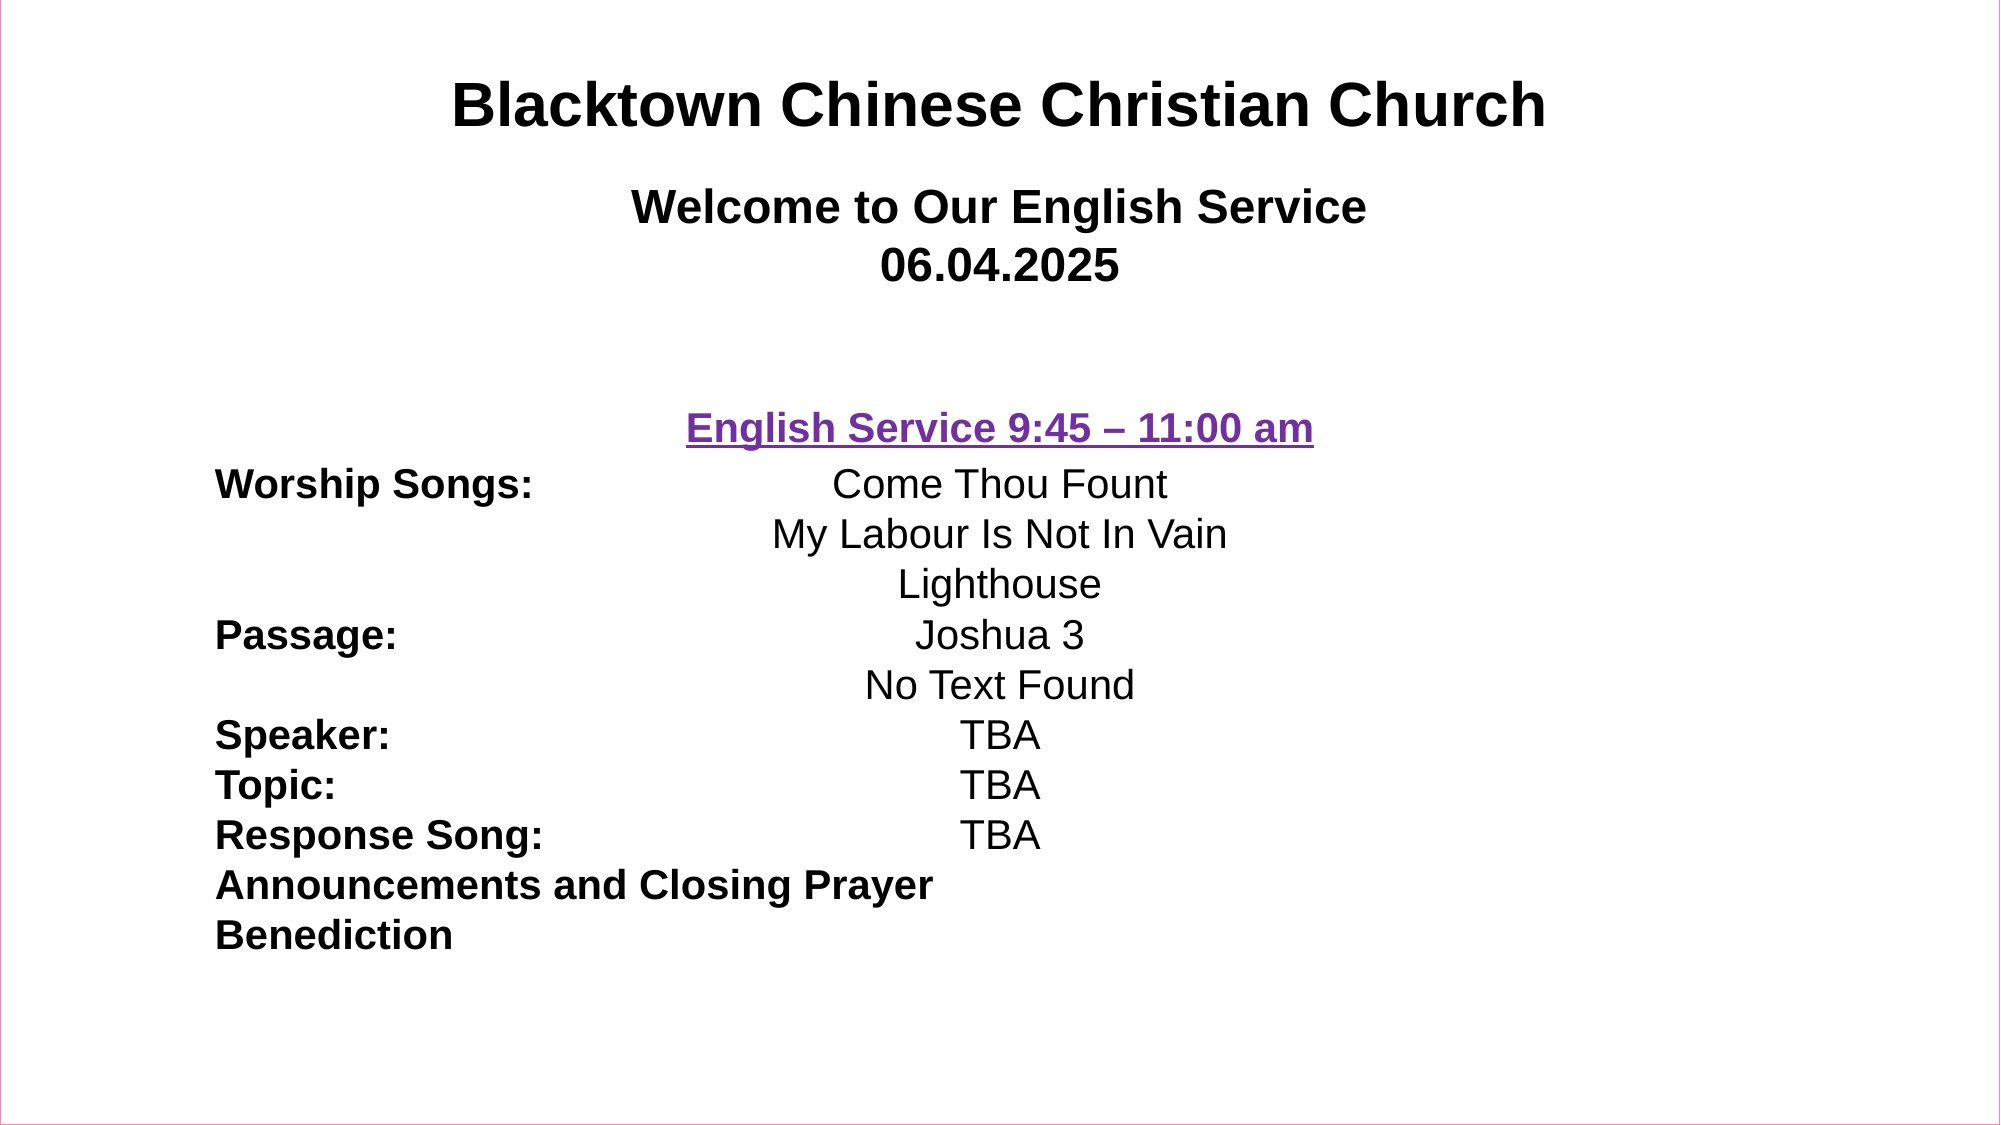

Blacktown Chinese Christian Church
Welcome to Our English Service
06.04.2025
English Service 9:45 – 11:00 am
Worship Songs:
Passage:
Speaker:
Topic:
Response Song:
Announcements and Closing Prayer
Benediction
Come Thou Fount
My Labour Is Not In Vain
Lighthouse
Joshua 3
No Text Found
TBA
TBA
TBA